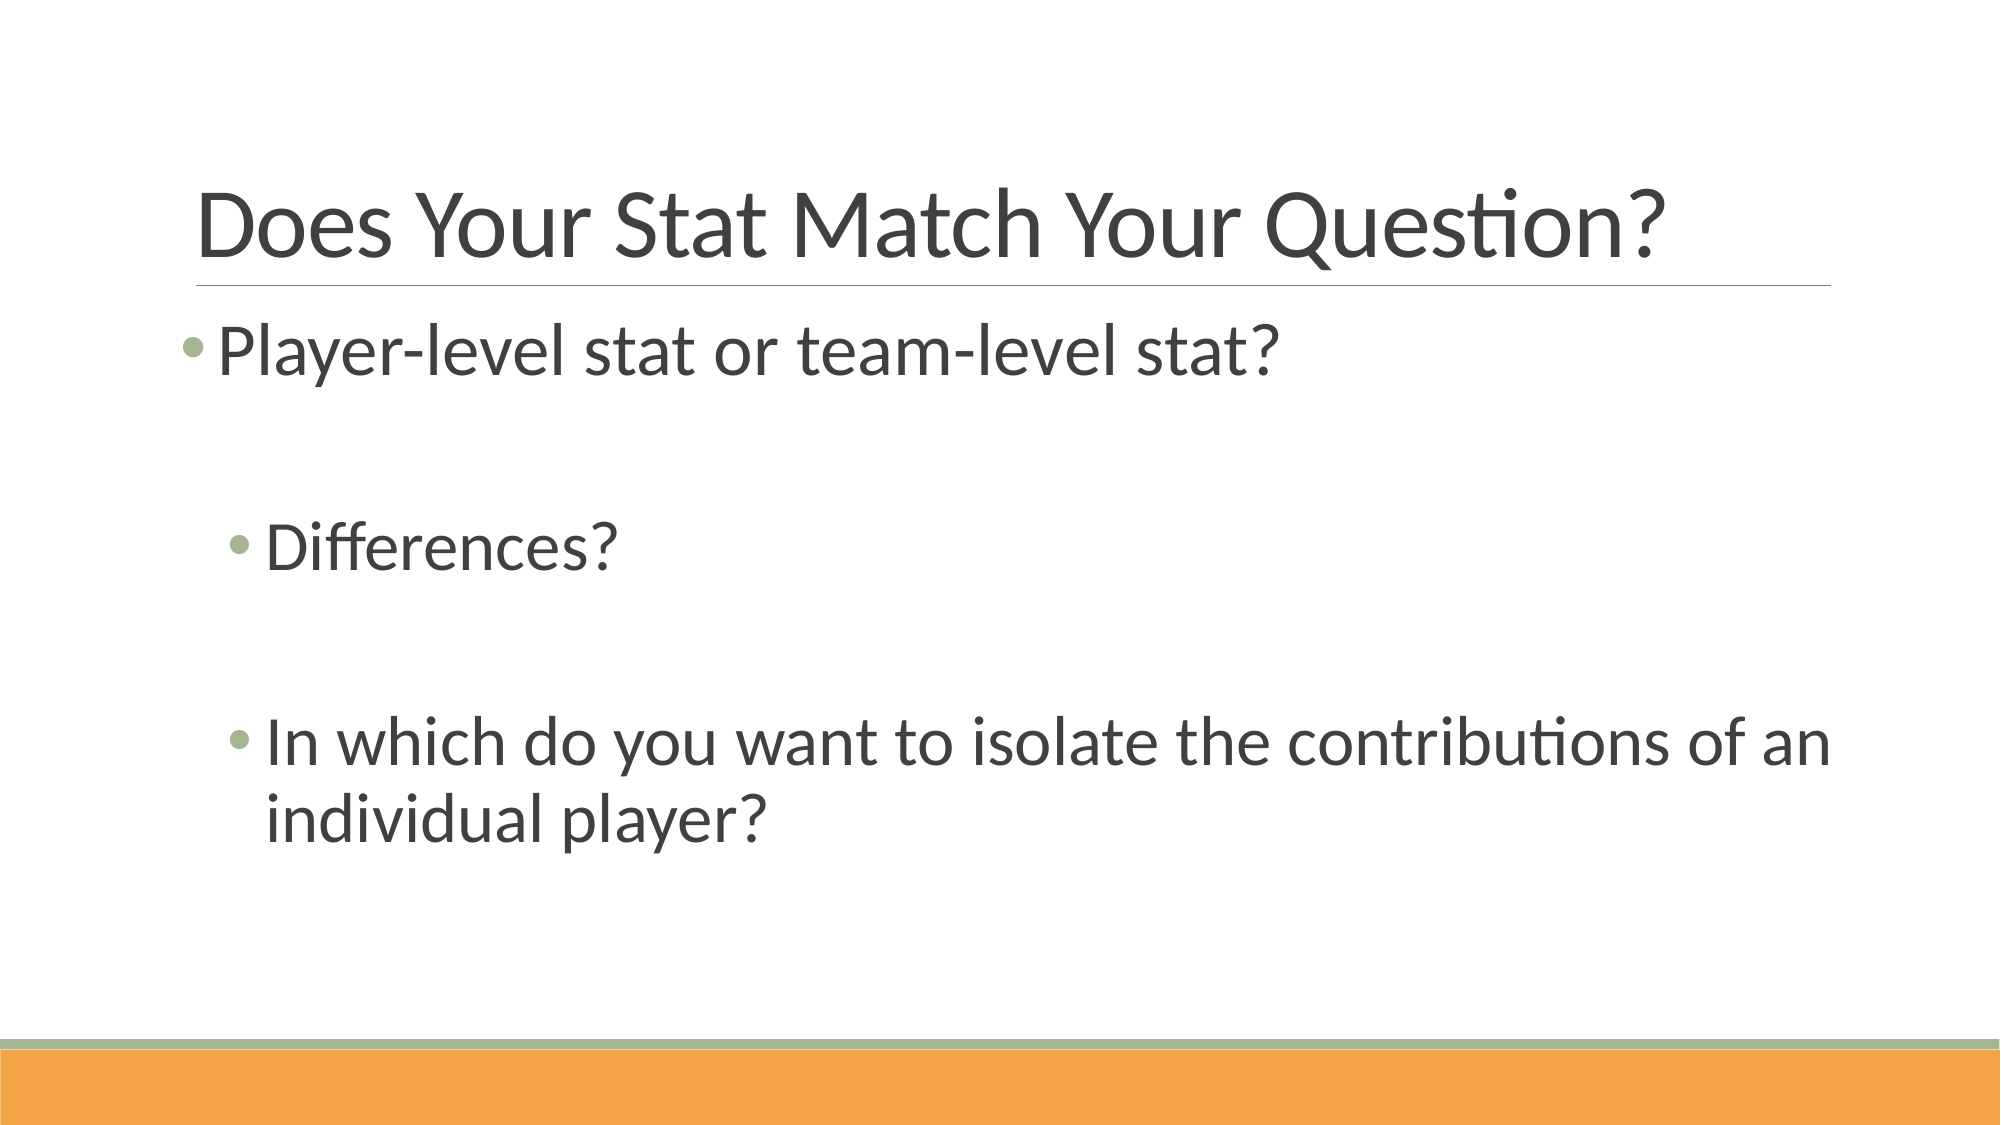

# Does Your Stat Match Your Question?
Player-level stat or team-level stat?

Differences?

In which do you want to isolate the contributions of an individual player?